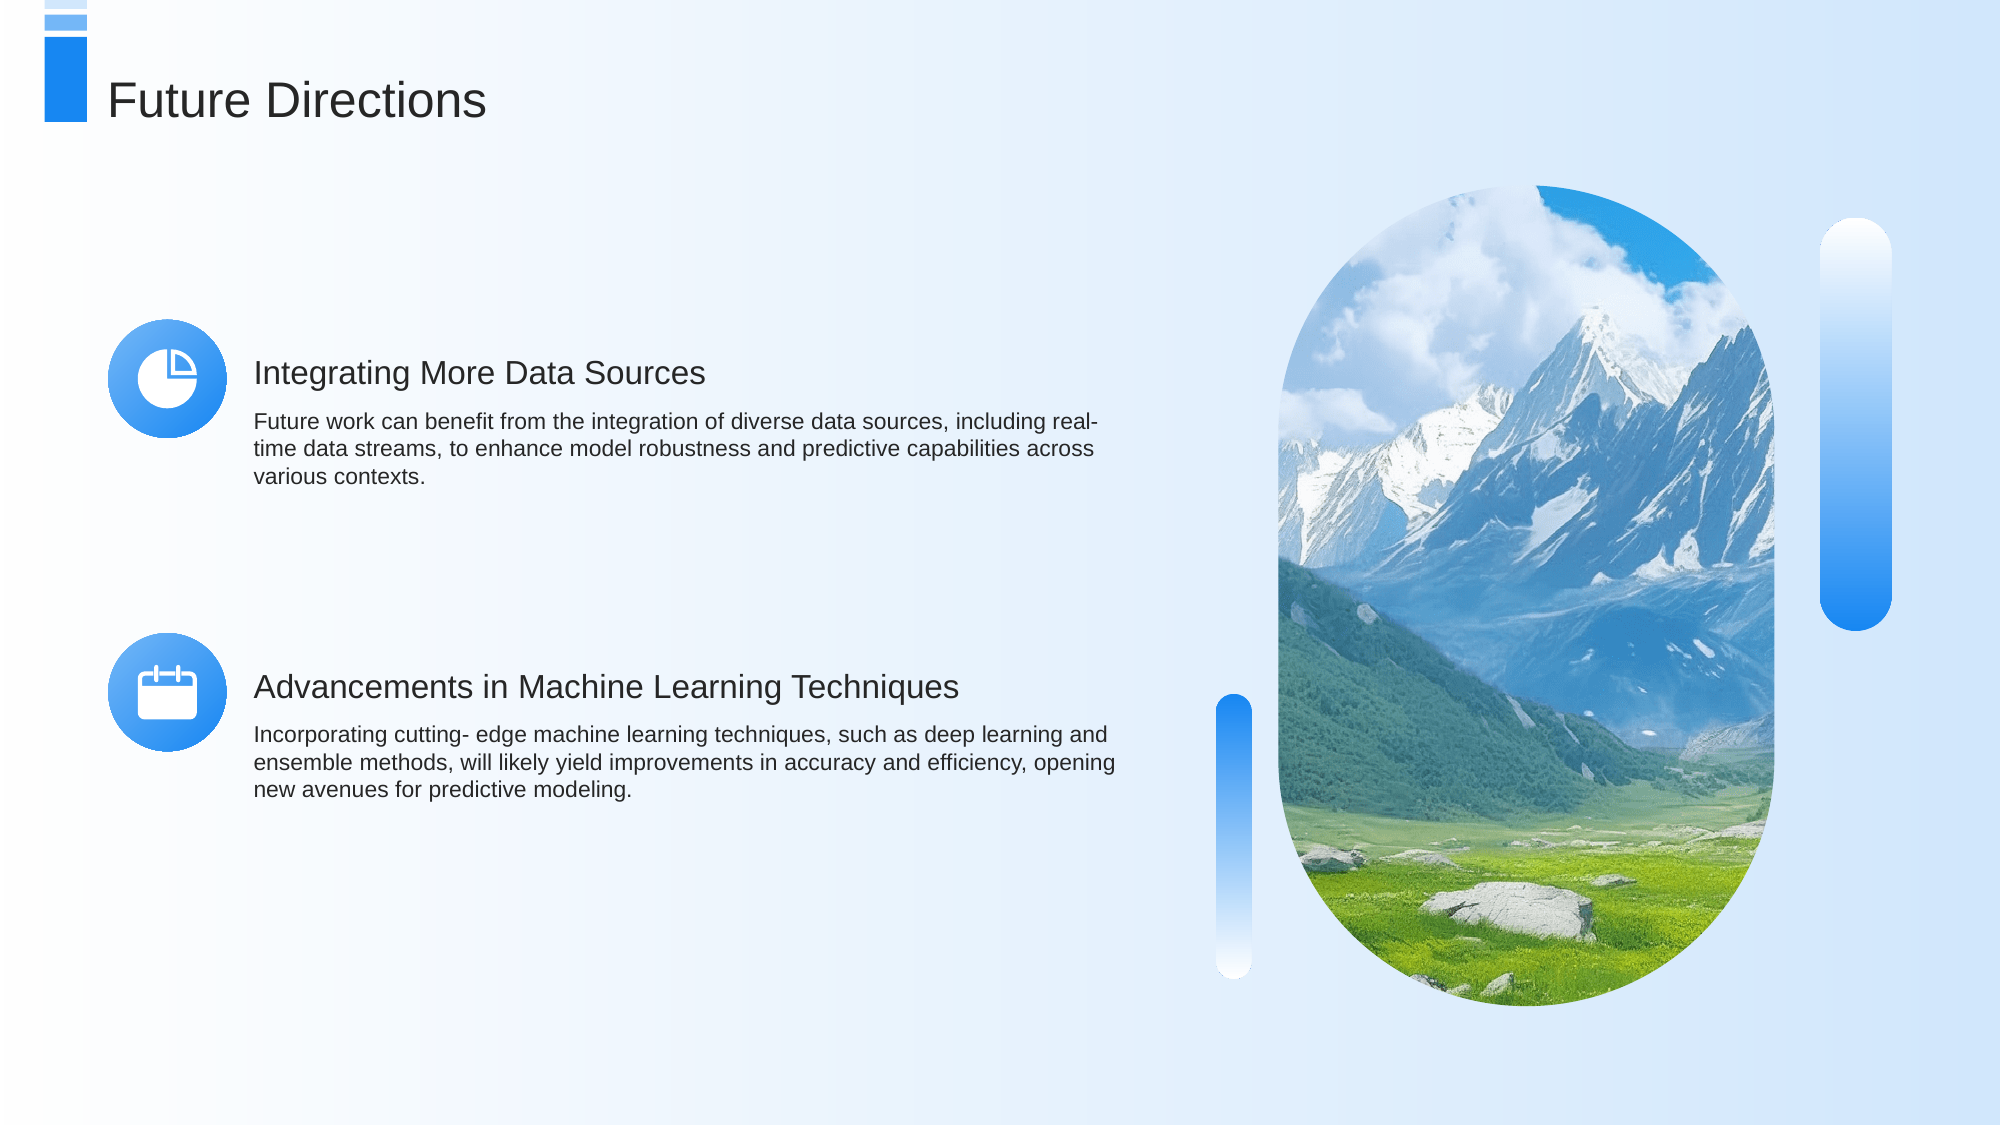

Future Directions

Integrating More Data Sources

Future work can benefit from the integration of diverse data sources, including real- time data streams, to enhance model robustness and predictive capabilities across various contexts.

Advancements in Machine Learning Techniques

Incorporating cutting- edge machine learning techniques, such as deep learning and ensemble methods, will likely yield improvements in accuracy and efficiency, opening new avenues for predictive modeling.